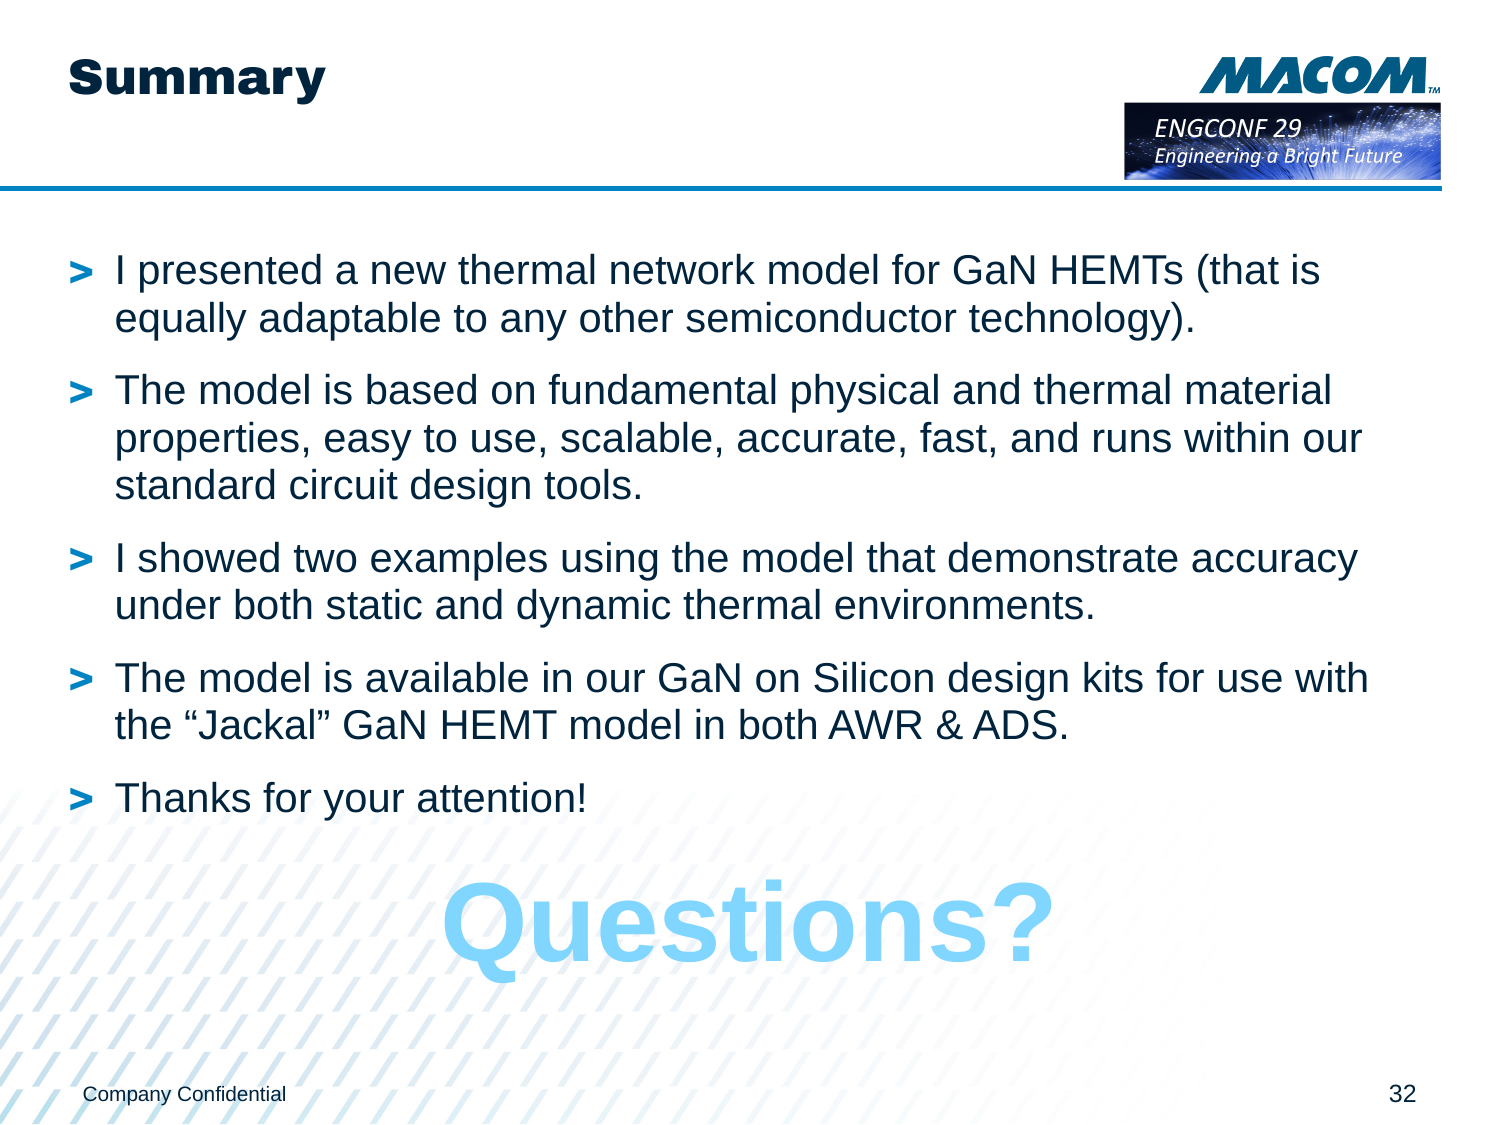

# Summary
I presented a new thermal network model for GaN HEMTs (that is equally adaptable to any other semiconductor technology).
The model is based on fundamental physical and thermal material properties, easy to use, scalable, accurate, fast, and runs within our standard circuit design tools.
I showed two examples using the model that demonstrate accuracy under both static and dynamic thermal environments.
The model is available in our GaN on Silicon design kits for use with the “Jackal” GaN HEMT model in both AWR & ADS.
Thanks for your attention!
Questions?